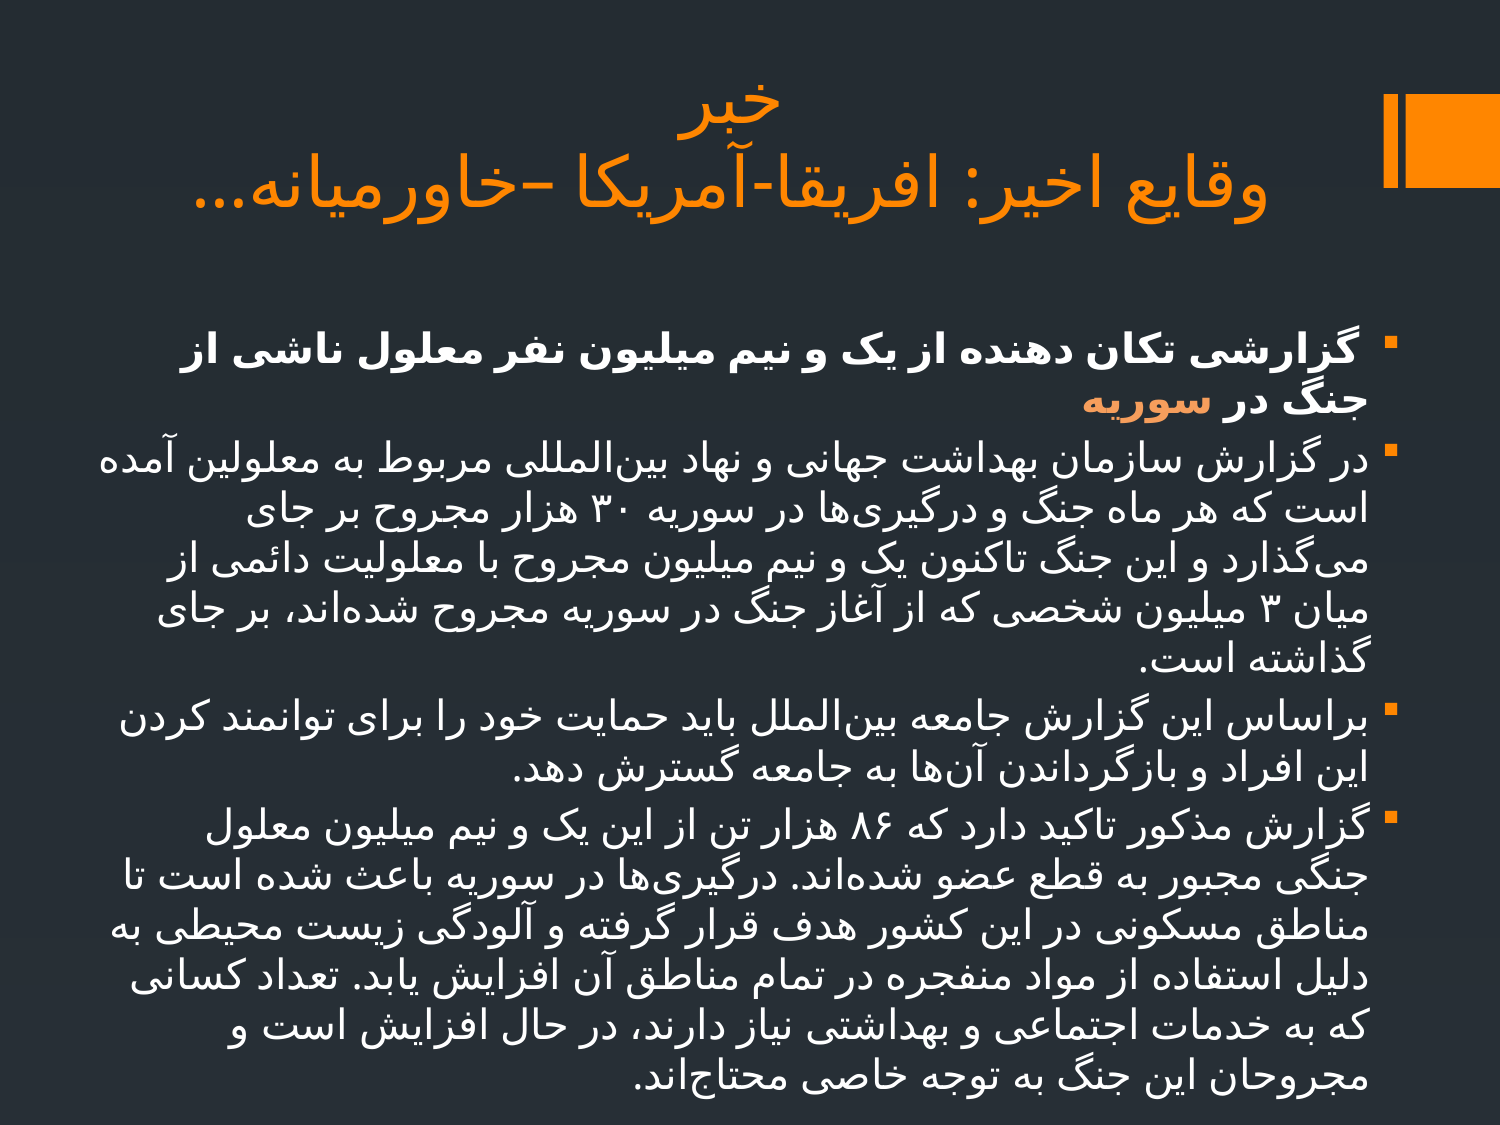

# خبر وقایع اخیر: افریقا-آمریکا –خاورمیانه…
 گزارشی تکان دهنده از یک و نیم میلیون نفر معلول ناشی از جنگ در سوریه
در گزارش سازمان بهداشت جهانی و نهاد بین‌المللی مربوط به معلولین آمده است که هر ماه جنگ و درگیری‌ها در سوریه ۳۰ هزار مجروح بر جای می‌گذارد و این جنگ تاکنون یک و نیم میلیون مجروح با معلولیت دائمی از میان ۳ میلیون شخصی که از آغاز جنگ در سوریه مجروح شده‌اند،‌ بر جای گذاشته است.
براساس این گزارش جامعه بین‌الملل باید حمایت خود را برای توانمند کردن این افراد و بازگرداندن آن‌ها به جامعه گسترش دهد.
گزارش مذکور تاکید دارد که ۸۶ هزار تن از این یک و نیم میلیون معلول جنگی مجبور به قطع عضو شده‌اند. درگیری‌ها در سوریه باعث شده است تا مناطق مسکونی در این کشور هدف قرار گرفته و آلودگی زیست محیطی به دلیل استفاده از مواد منفجره در تمام مناطق آن افزایش یابد. تعداد کسانی که به خدمات اجتماعی و بهداشتی نیاز دارند،‌ در حال افزایش است و مجروحان این جنگ به توجه خاصی محتاج‌اند.